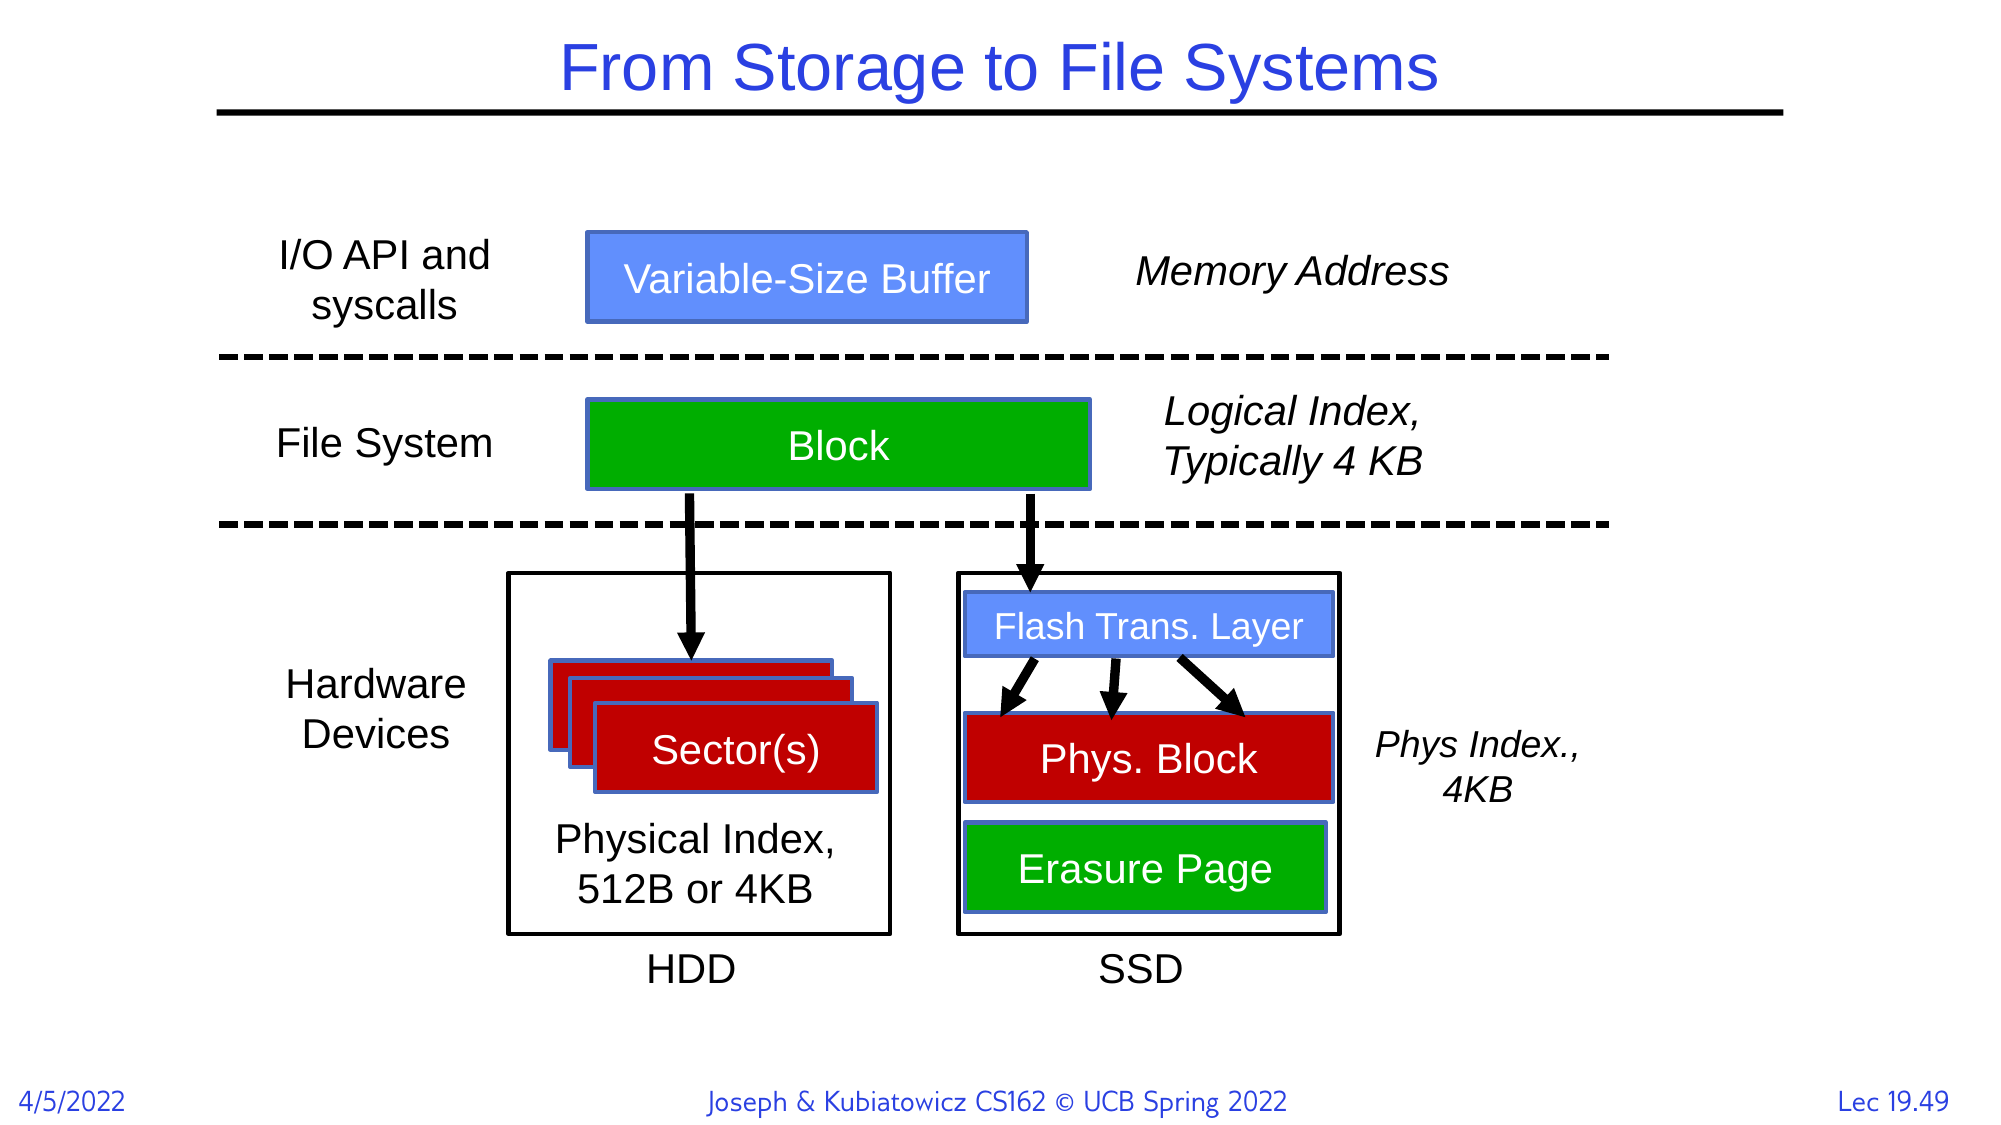

# From Storage to File Systems
I/O API and
syscalls
Variable-Size Buffer
Memory Address
Logical Index,
Typically 4 KB
Block
File System

Sector(s)
Physical Index,
512B or 4KB
HDD

SSD
Flash Trans. Layer
Hardware Devices
Sector(s)
Sector(s)
Phys. Block
Phys Index., 4KB
Erasure Page